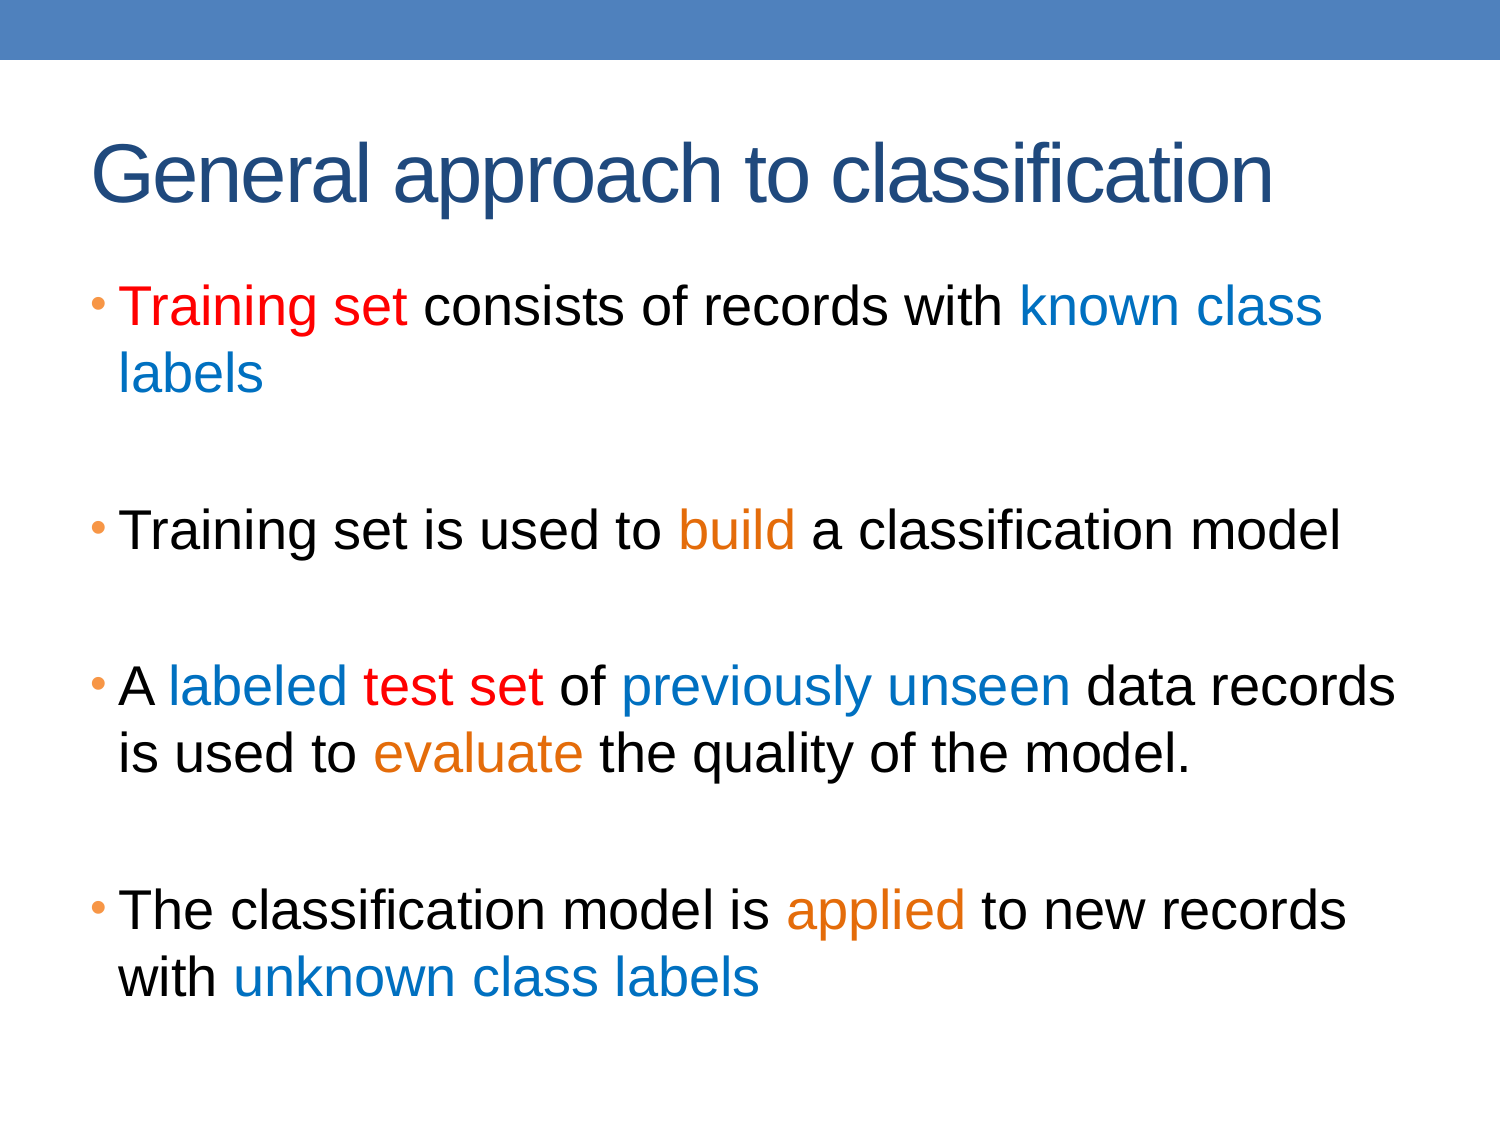

# General approach to classification
Training set consists of records with known class labels

Training set is used to build a classification model

A labeled test set of previously unseen data records is used to evaluate the quality of the model.

The classification model is applied to new records with unknown class labels